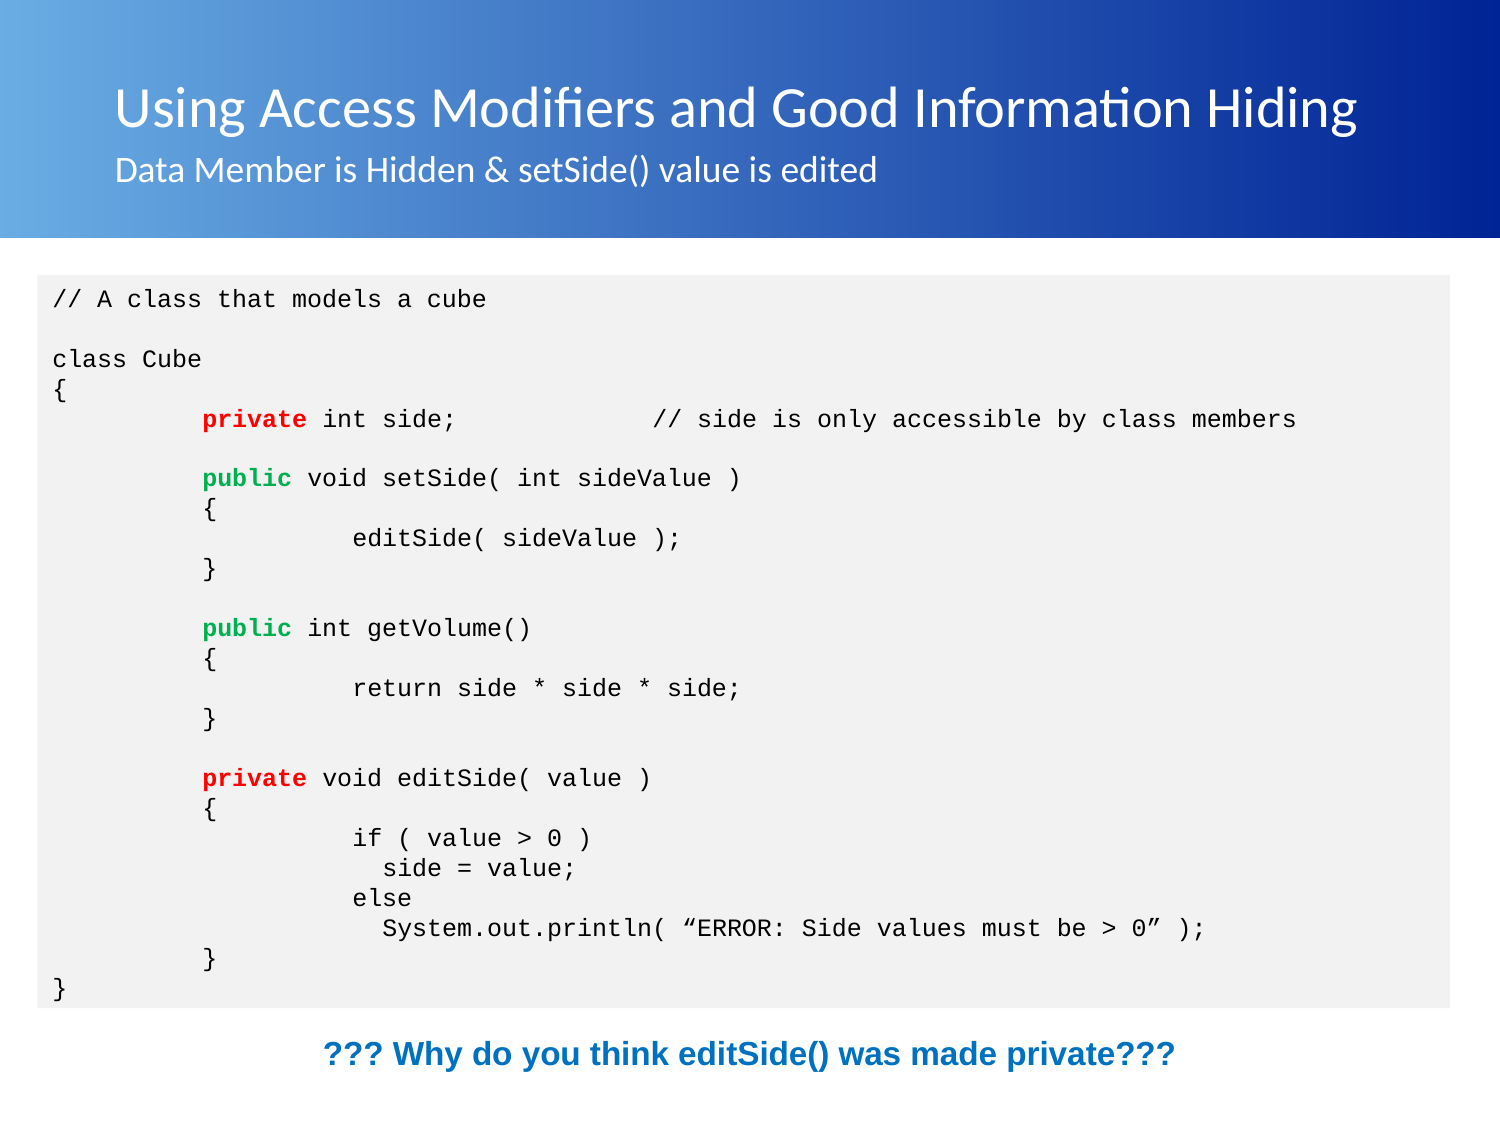

# Using Access Modifiers and Good Information Hiding
Data Member is Hidden & setSide() value is edited
// A class that models a cube

class Cube
{
	private int side;		// side is only accessible by class members

	public void setSide( int sideValue )
	{
		editSide( sideValue );
	}

	public int getVolume()
	{
		return side * side * side;
	}

	private void editSide( value )
	{
		if ( value > 0 )
		  side = value;
	 	else
		  System.out.println( “ERROR: Side values must be > 0” );
	}
}
??? Why do you think editSide() was made private???